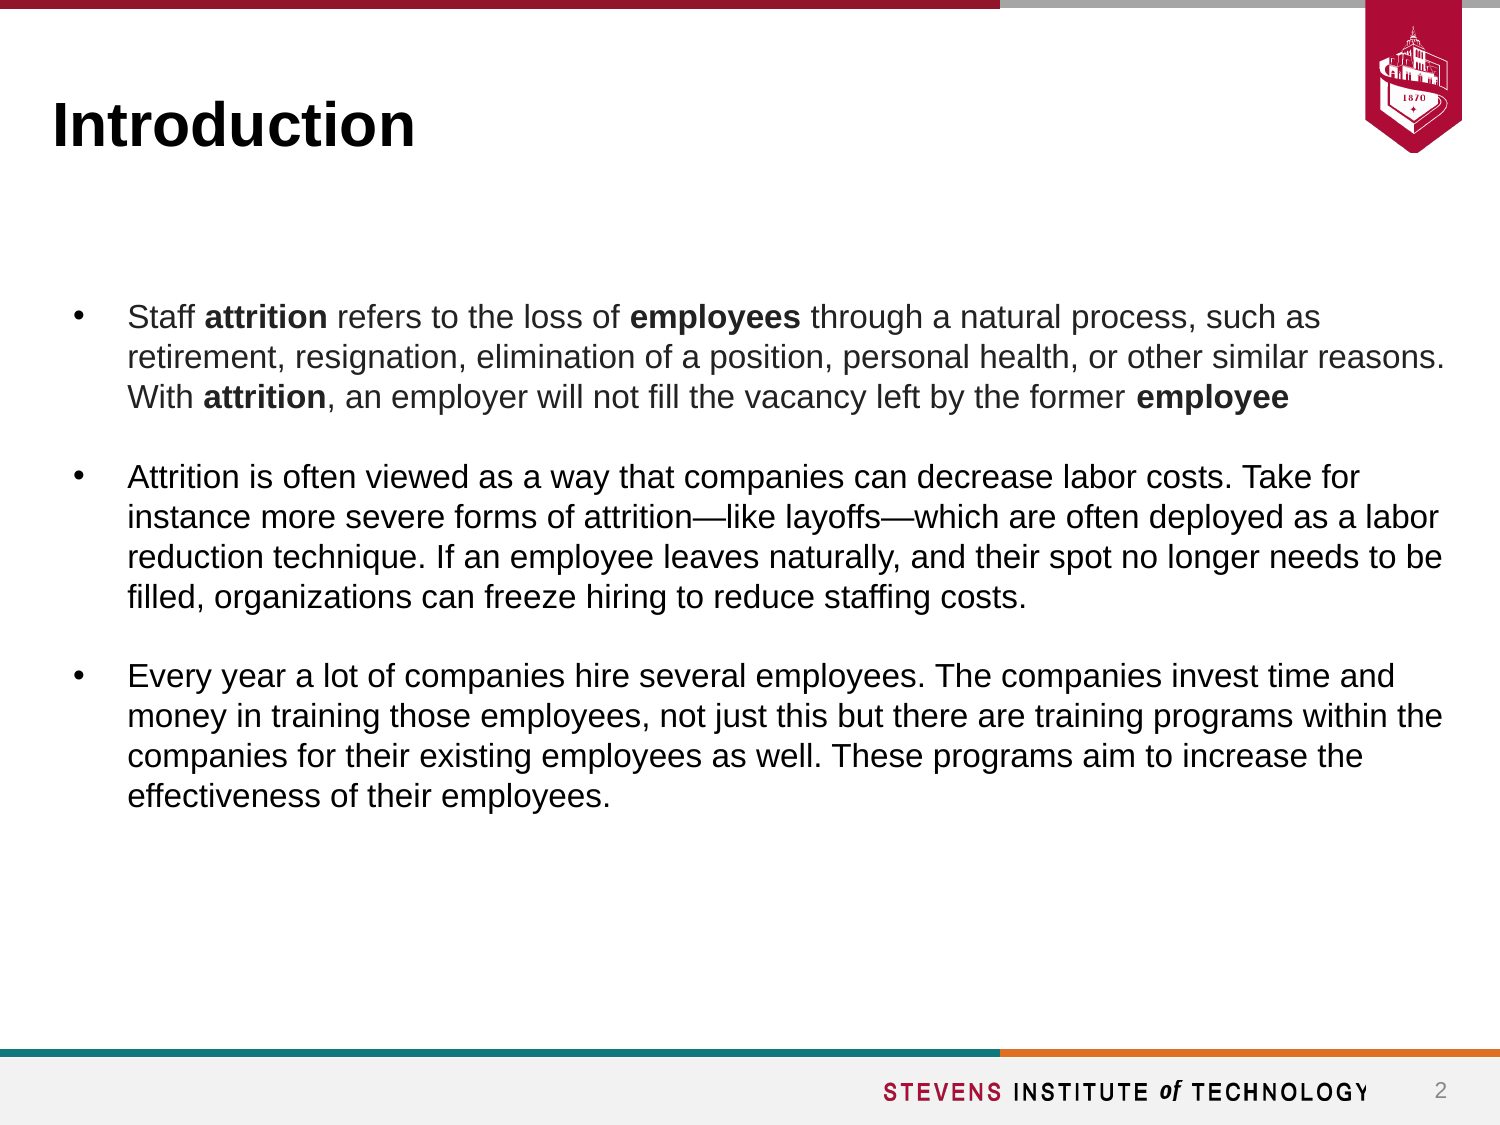

# Introduction
Staff attrition refers to the loss of employees through a natural process, such as retirement, resignation, elimination of a position, personal health, or other similar reasons. With attrition, an employer will not fill the vacancy left by the former employee

Attrition is often viewed as a way that companies can decrease labor costs. Take for instance more severe forms of attrition—like layoffs—which are often deployed as a labor reduction technique. If an employee leaves naturally, and their spot no longer needs to be filled, organizations can freeze hiring to reduce staffing costs.

Every year a lot of companies hire several employees. The companies invest time and money in training those employees, not just this but there are training programs within the companies for their existing employees as well. These programs aim to increase the effectiveness of their employees.

2